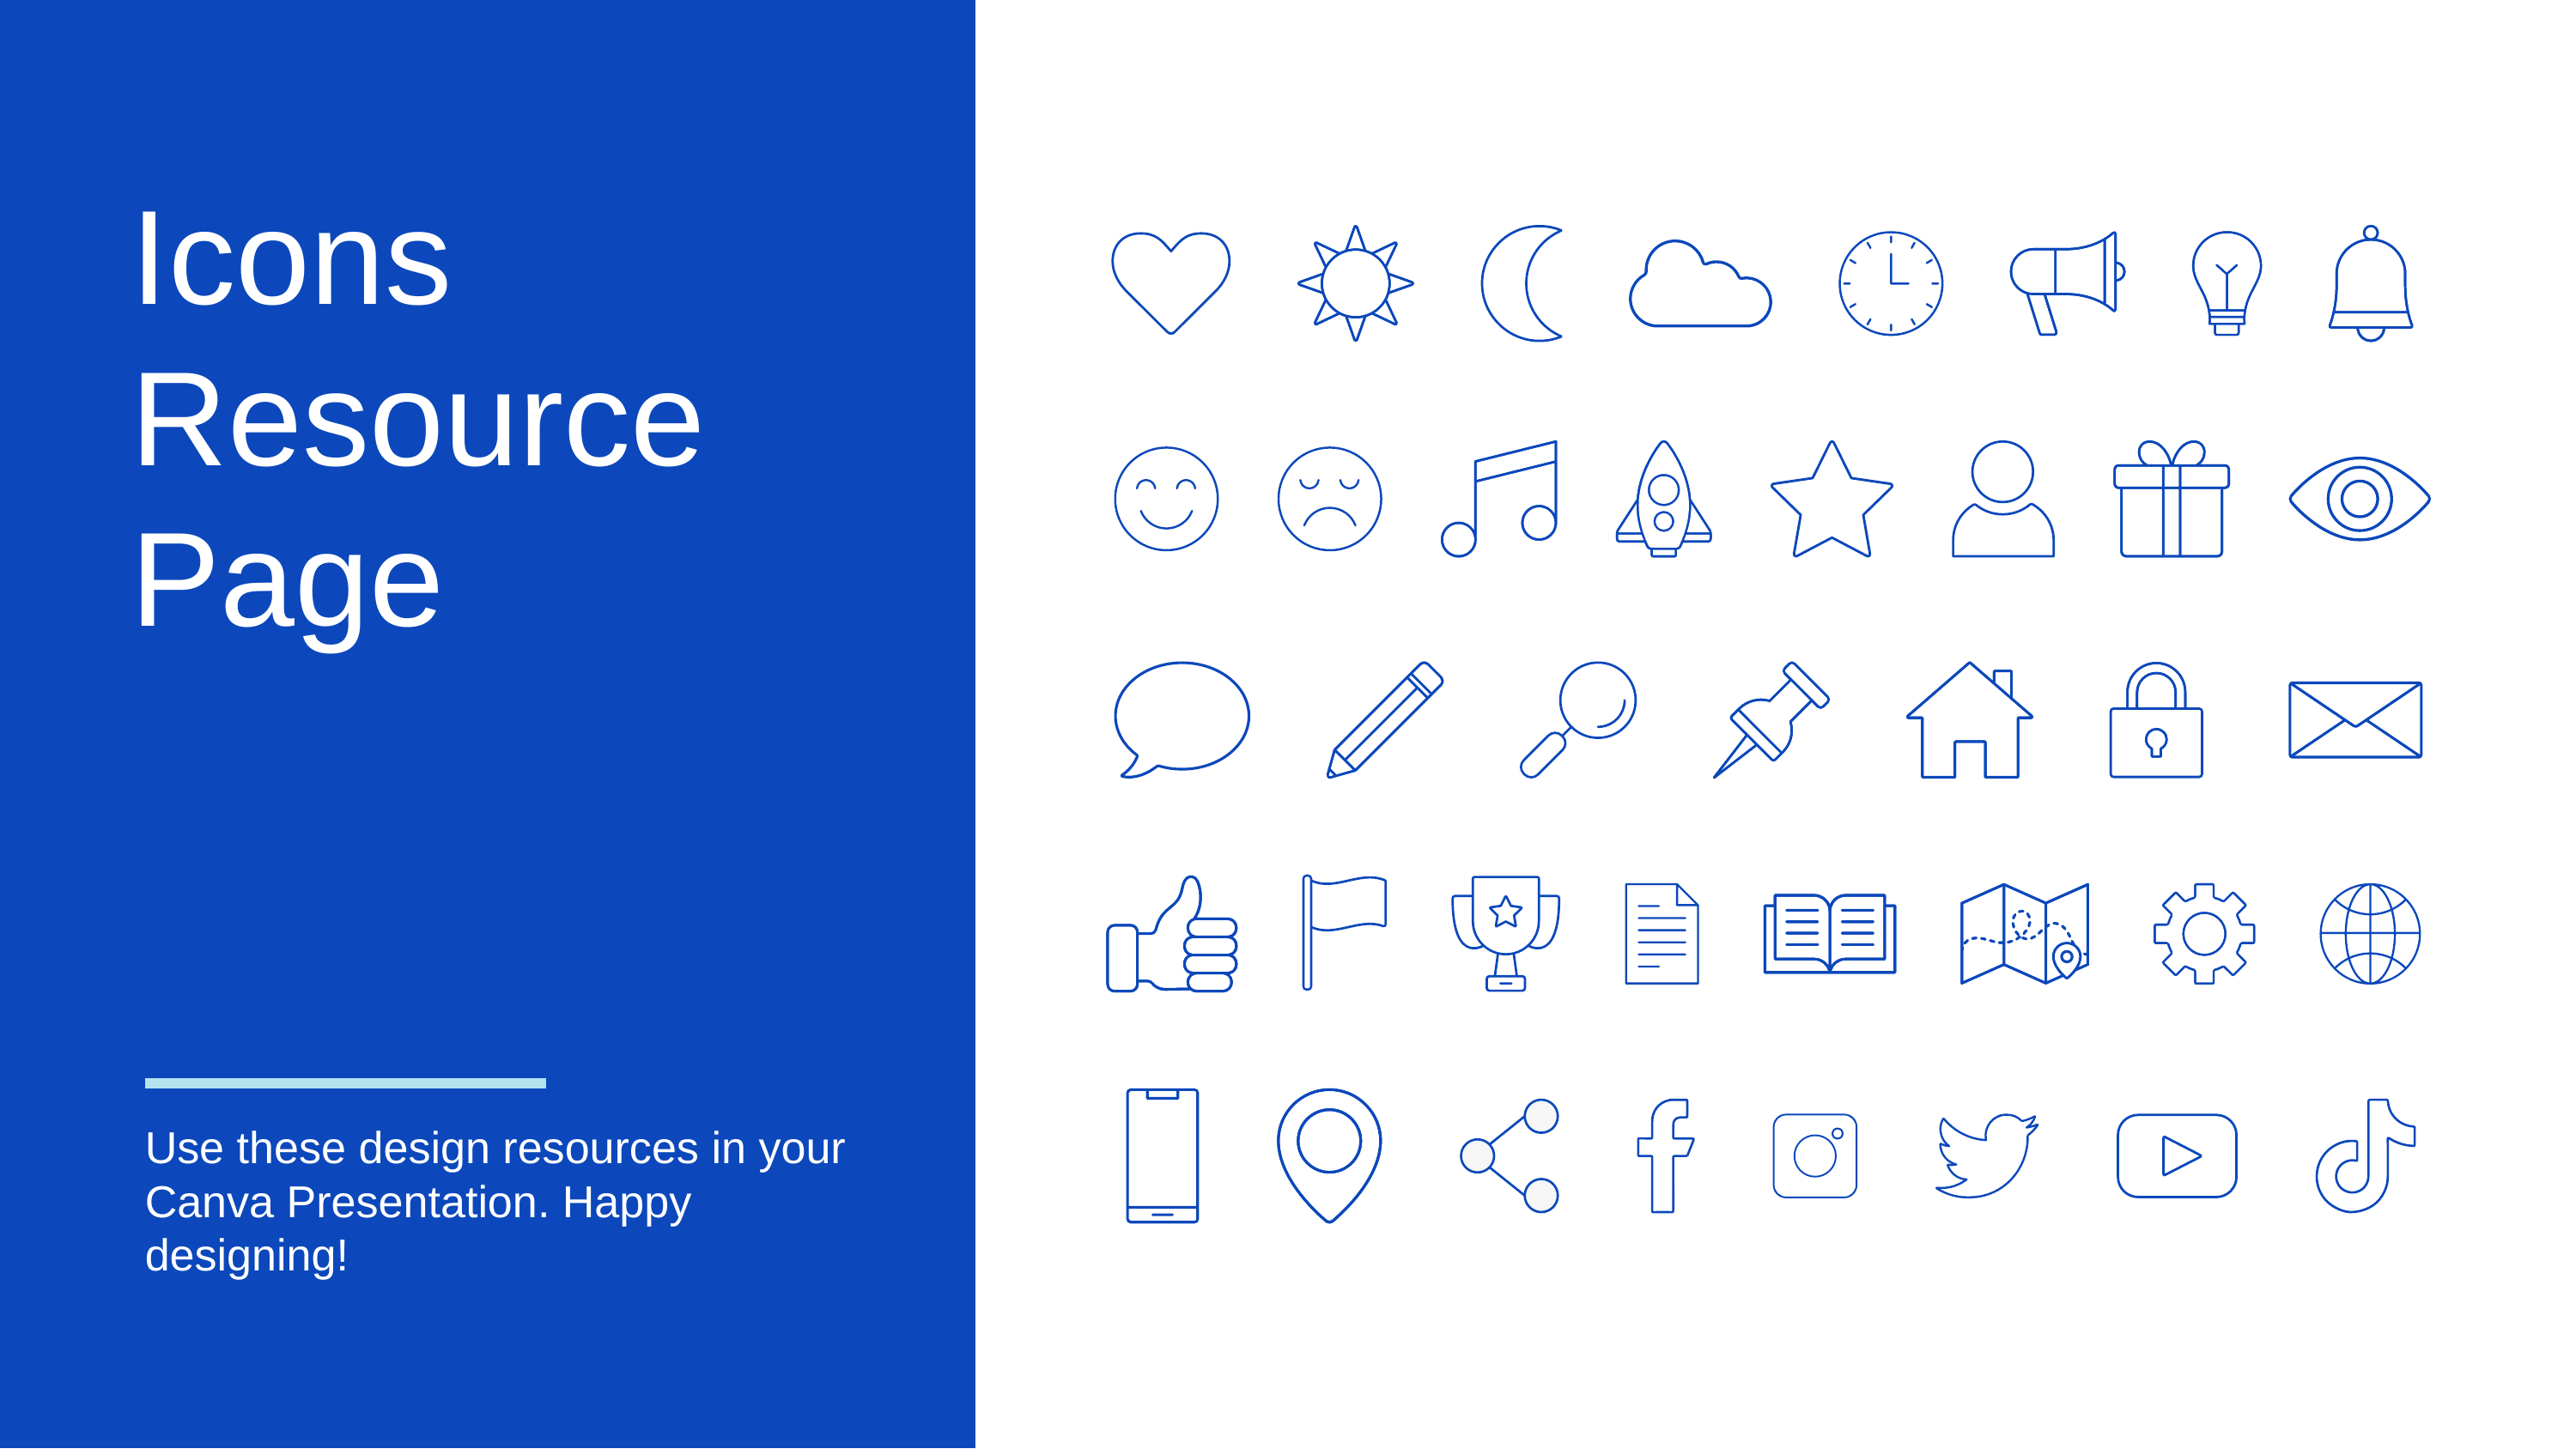

Icons
Resource
Page

Use these design resources in your Canva Presentation. Happy designing!